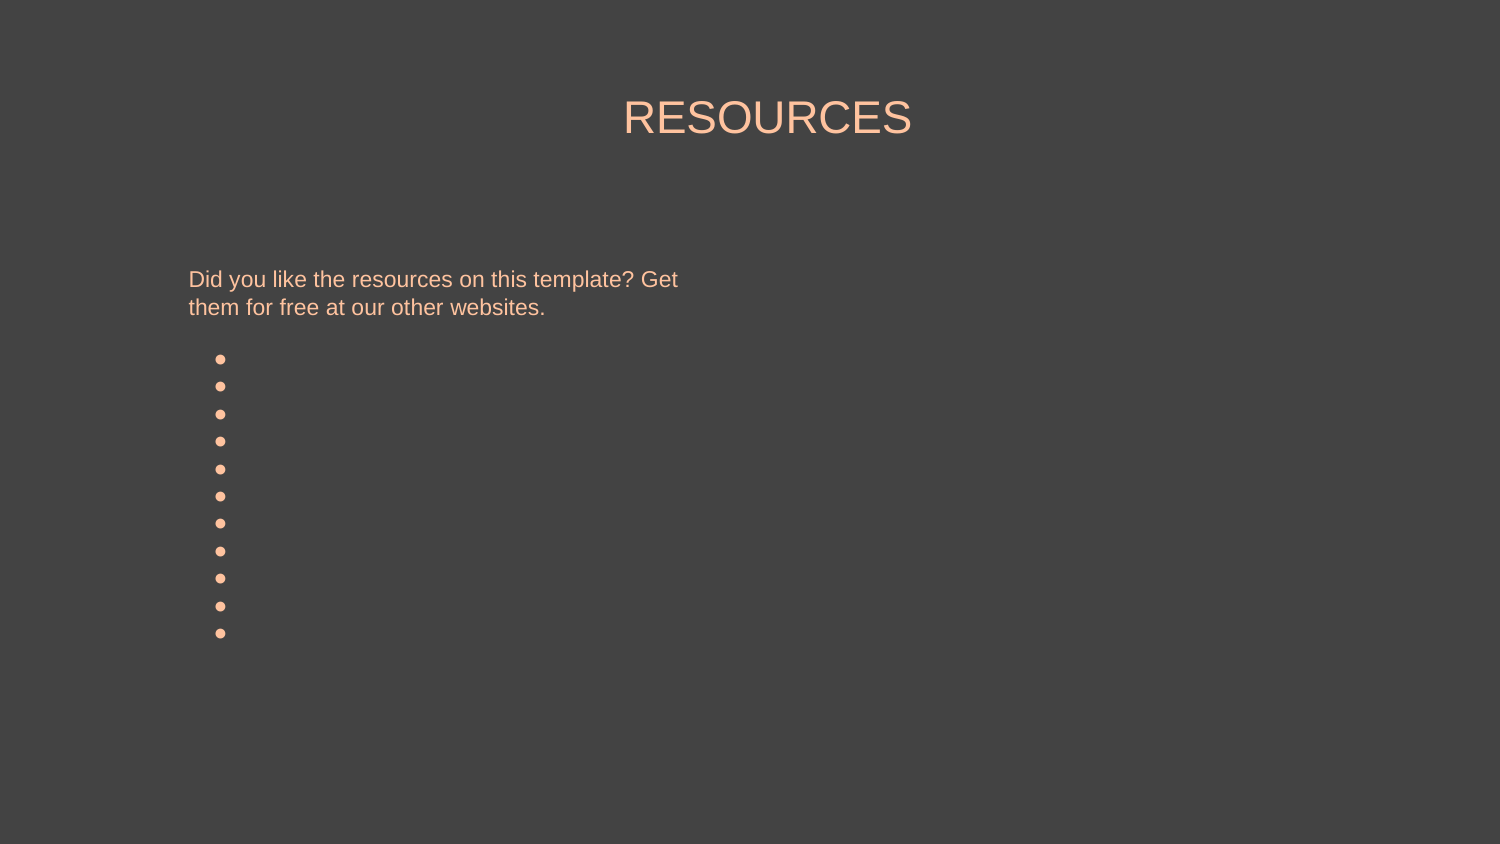

# RESOURCES
Did you like the resources on this template? Get them for free at our other websites.

Pack E-learning
Designer girl concept illustration
Social media concept illustration
Folder concept illustration
Marketing concept illustration
Blogger concept illustration
Office concept illustration
Business landing page
Business landing page
Business landing page
Resume concept illustration